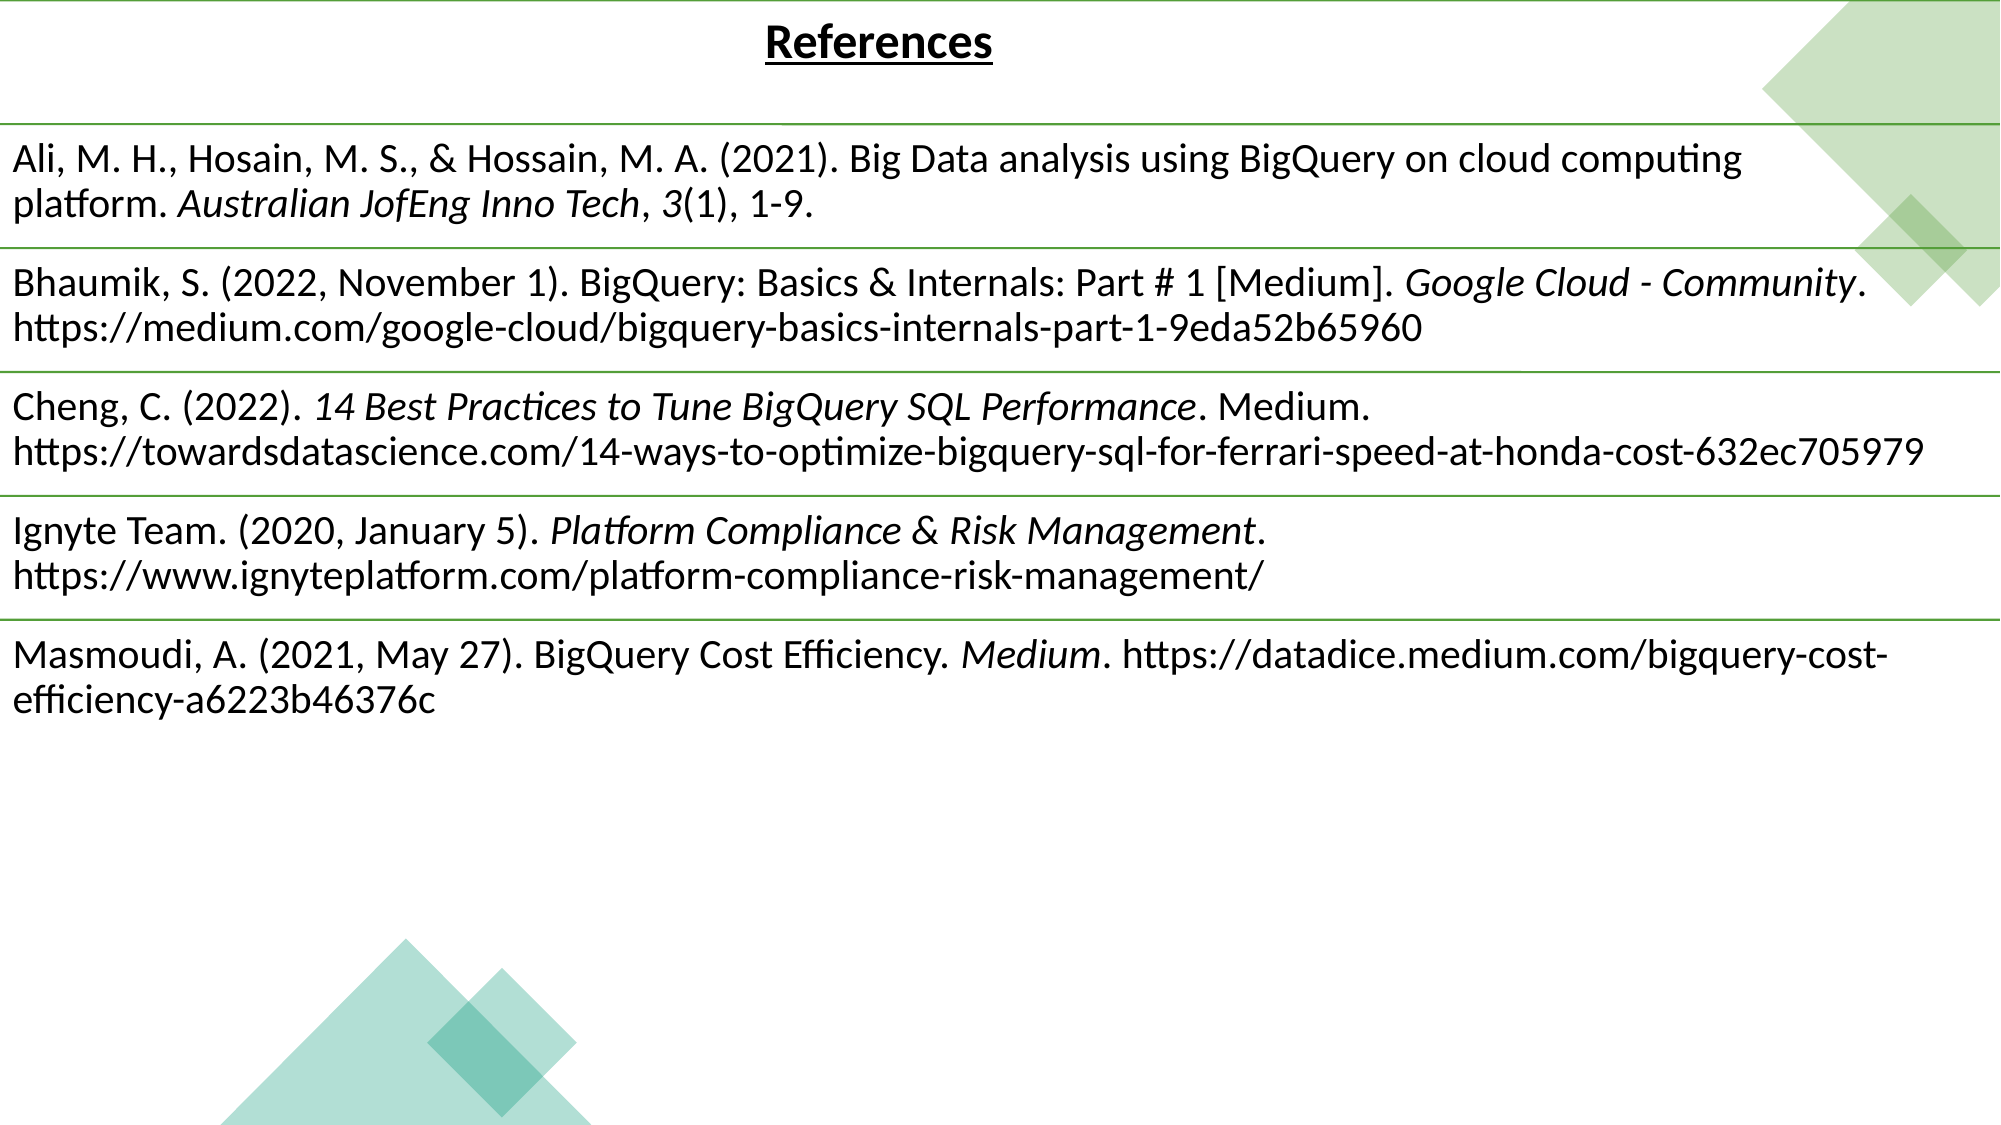

References
Ali, M. H., Hosain, M. S., & Hossain, M. A. (2021). Big Data analysis using BigQuery on cloud computing platform. Australian JofEng Inno Tech, 3(1), 1-9.
Bhaumik, S. (2022, November 1). BigQuery: Basics & Internals: Part # 1 [Medium]. Google Cloud - Community. https://medium.com/google-cloud/bigquery-basics-internals-part-1-9eda52b65960
Cheng, C. (2022). 14 Best Practices to Tune BigQuery SQL Performance. Medium. https://towardsdatascience.com/14-ways-to-optimize-bigquery-sql-for-ferrari-speed-at-honda-cost-632ec705979
Ignyte Team. (2020, January 5). Platform Compliance & Risk Management. https://www.ignyteplatform.com/platform-compliance-risk-management/
Masmoudi, A. (2021, May 27). BigQuery Cost Efficiency. Medium. https://datadice.medium.com/bigquery-cost-efficiency-a6223b46376c